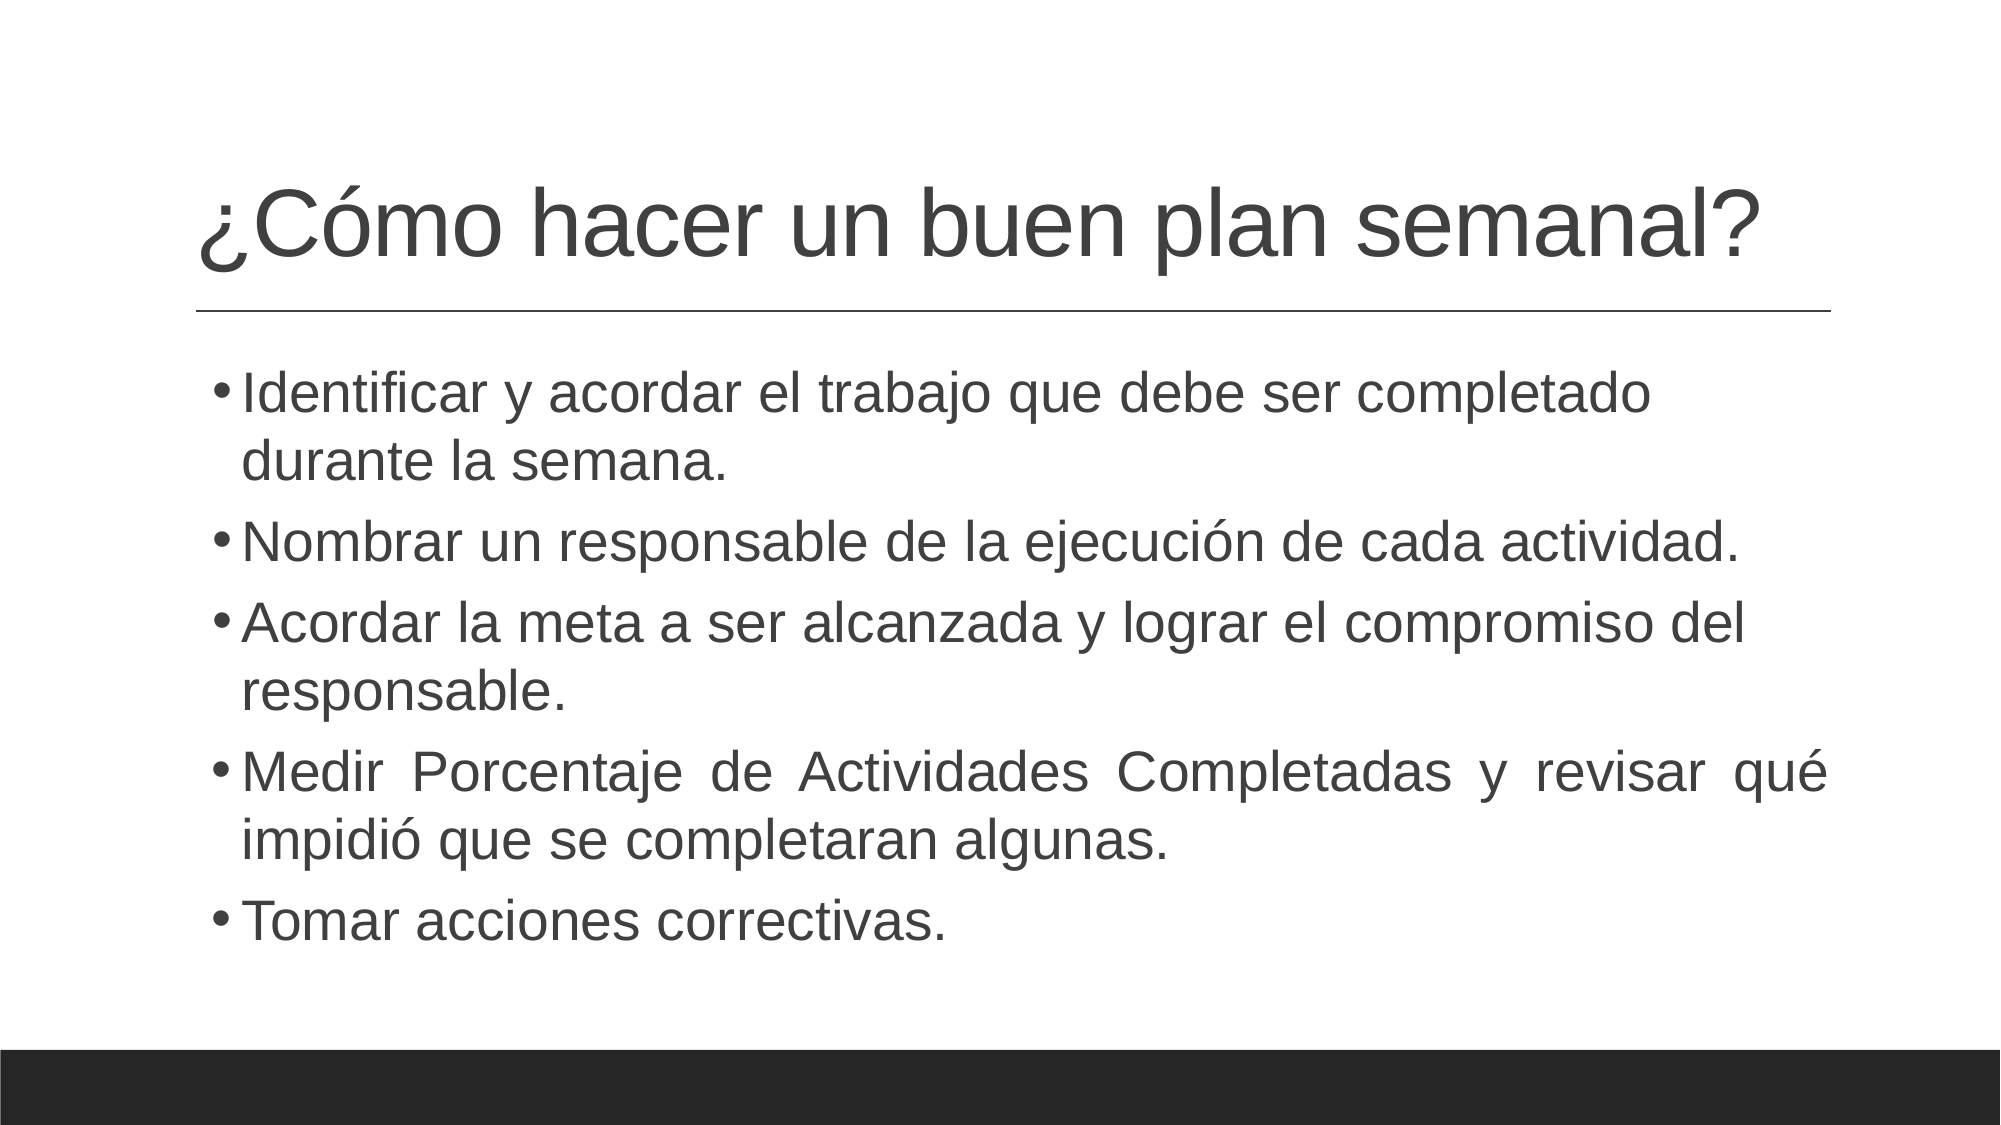

# ¿Cómo hacer un buen plan semanal?
Identificar y acordar el trabajo que debe ser completado durante la semana.
Nombrar un responsable de la ejecución de cada actividad.
Acordar la meta a ser alcanzada y lograr el compromiso del responsable.
Medir Porcentaje de Actividades Completadas y revisar qué impidió que se completaran algunas.
Tomar acciones correctivas.